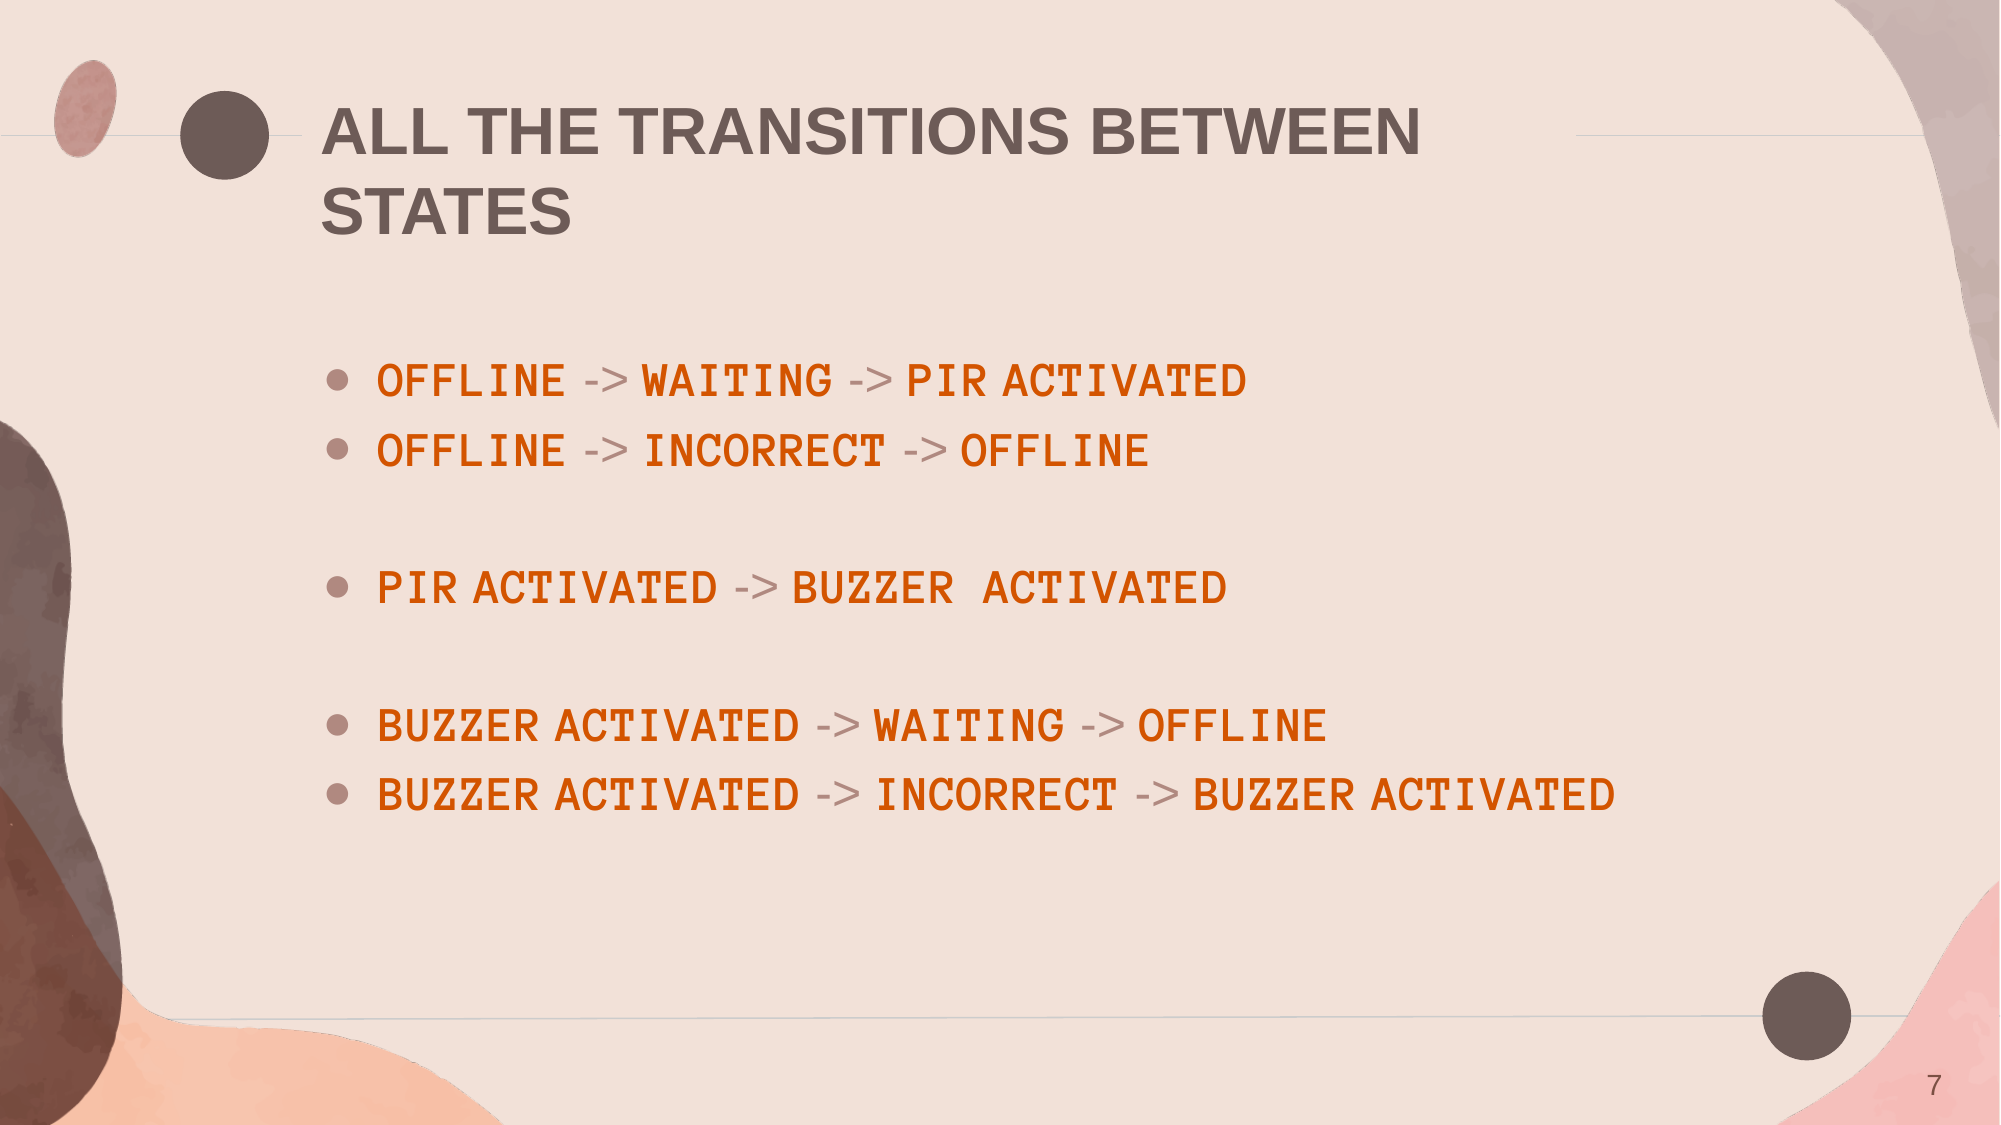

# ALL THE TRANSITIONS BETWEEN STATES
OFFLINE -> WAITING -> PIR ACTIVATED
OFFLINE -> INCORRECT -> OFFLINE

PIR ACTIVATED -> BUZZER ACTIVATED

BUZZER ACTIVATED -> WAITING -> OFFLINE
BUZZER ACTIVATED -> INCORRECT -> BUZZER ACTIVATED
7